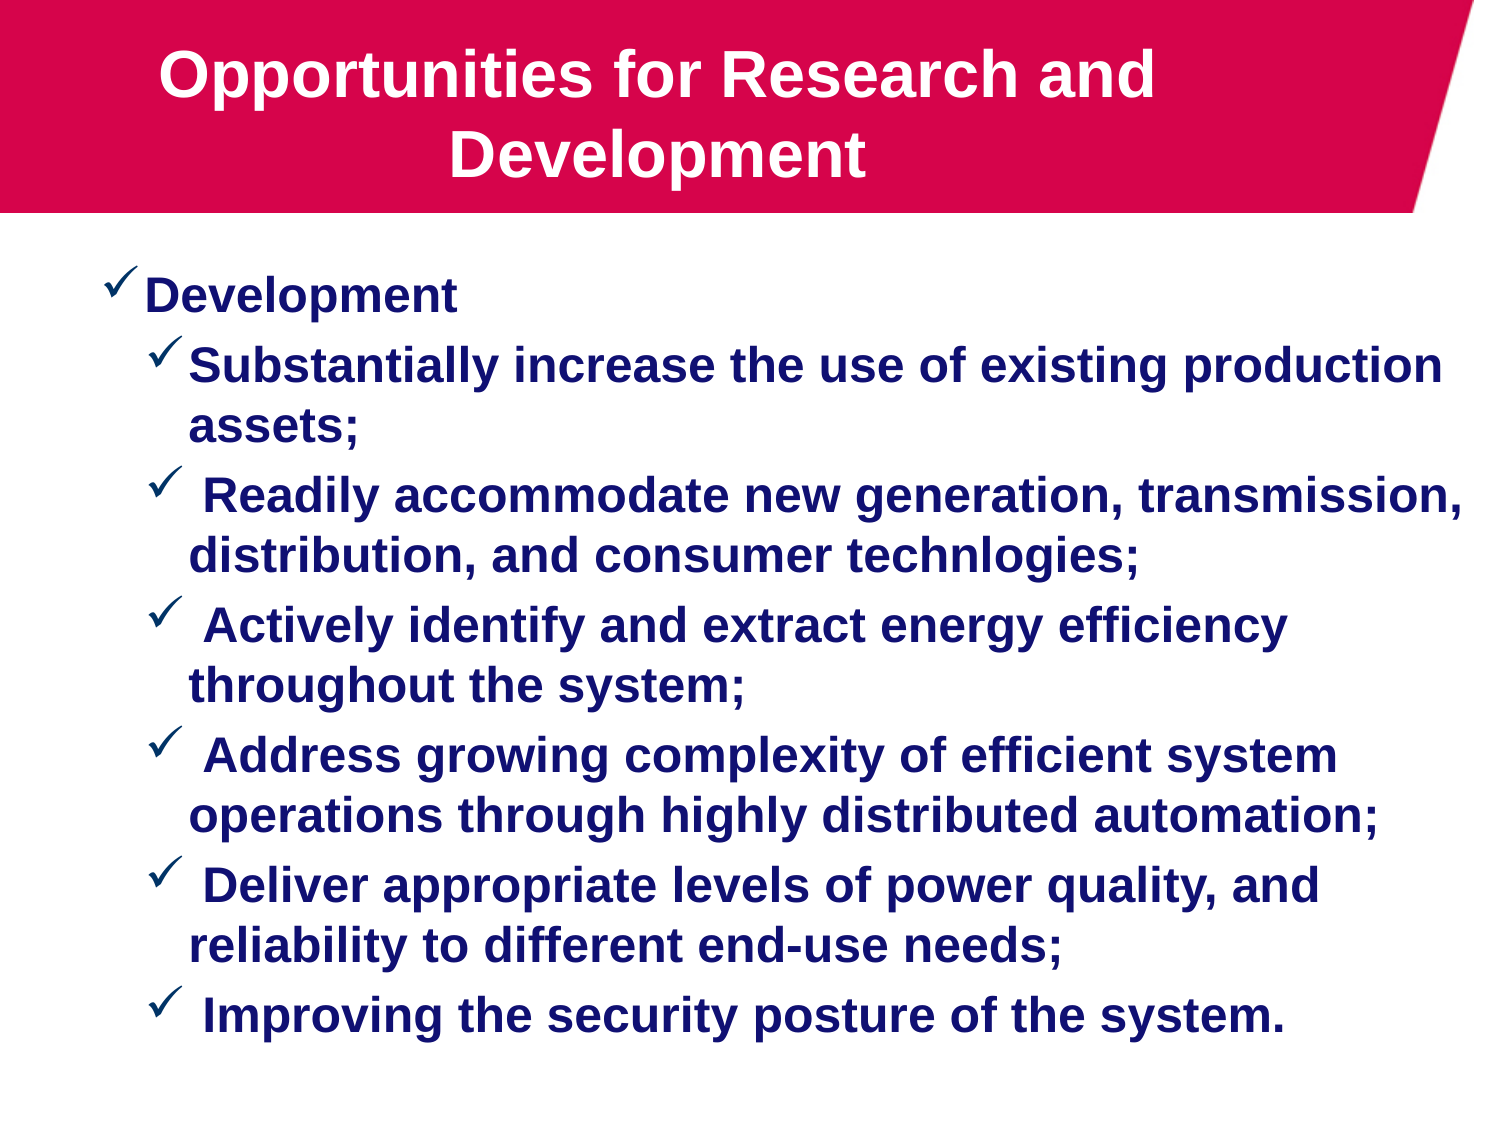

# Opportunities for Research and Development
Development
Substantially increase the use of existing production assets;
 Readily accommodate new generation, transmission, distribution, and consumer technlogies;
 Actively identify and extract energy efficiency throughout the system;
 Address growing complexity of efficient system operations through highly distributed automation;
 Deliver appropriate levels of power quality, and reliability to different end-use needs;
 Improving the security posture of the system.